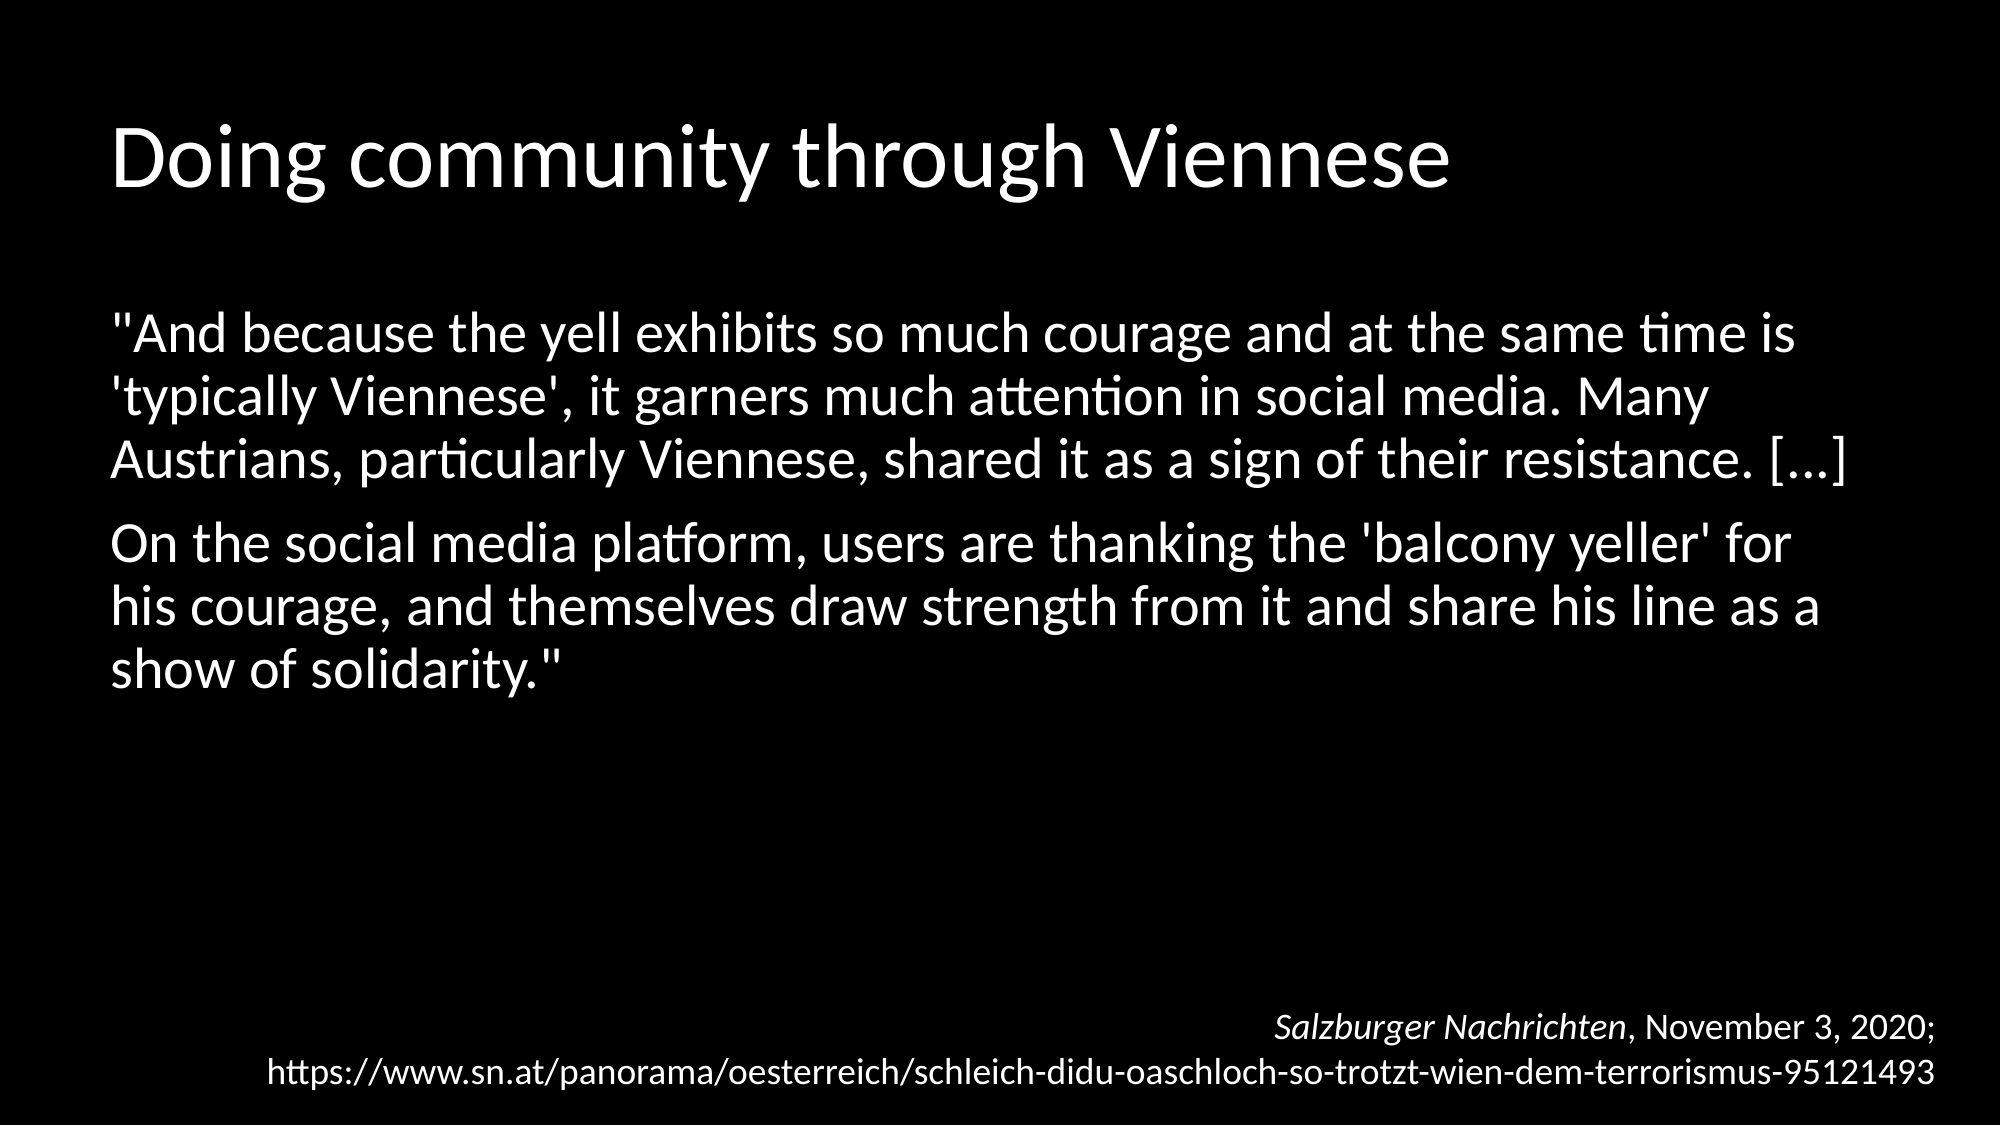

# Doing community through Viennese
"And because the yell exhibits so much courage and at the same time is 'typically Viennese', it garners much attention in social media. Many Austrians, particularly Viennese, shared it as a sign of their resistance. [...]
On the social media platform, users are thanking the 'balcony yeller' for his courage, and themselves draw strength from it and share his line as a show of solidarity."
Salzburger Nachrichten, November 3, 2020;
https://www.sn.at/panorama/oesterreich/schleich-didu-oaschloch-so-trotzt-wien-dem-terrorismus-95121493